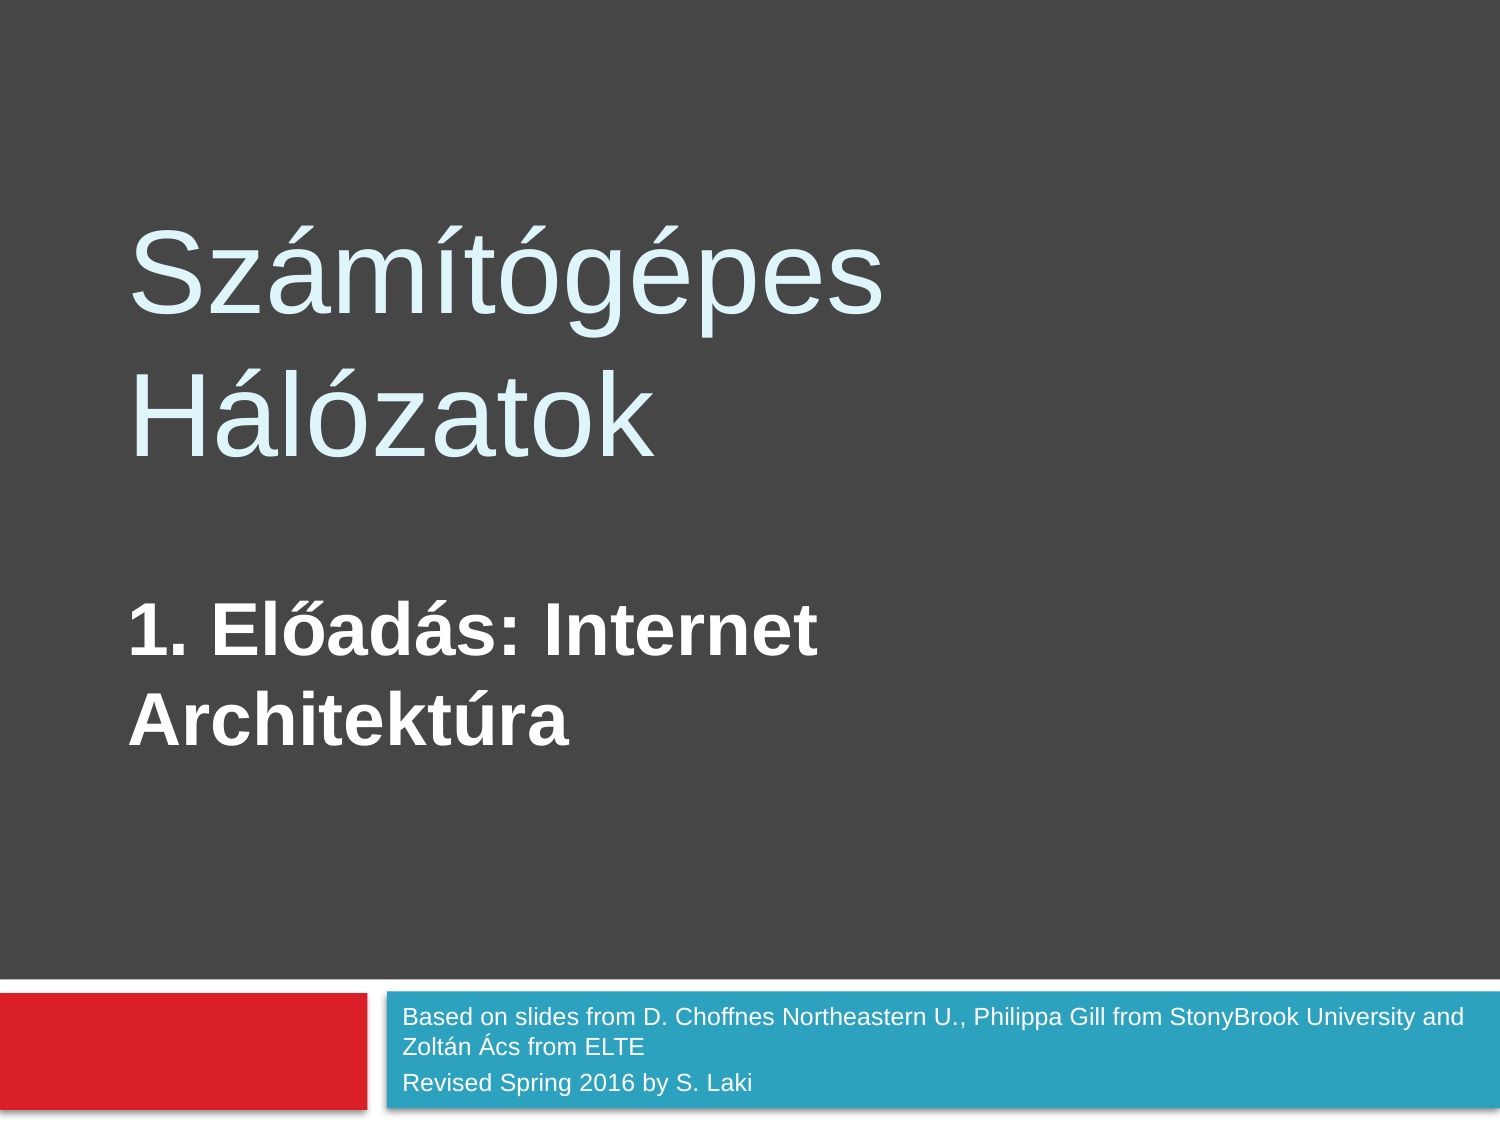

# Számítógépes Hálózatok
1. Előadás: Internet Architektúra
Based on slides from D. Choffnes Northeastern U., Philippa Gill from StonyBrook University and Zoltán Ács from ELTE
Revised Spring 2016 by S. Laki